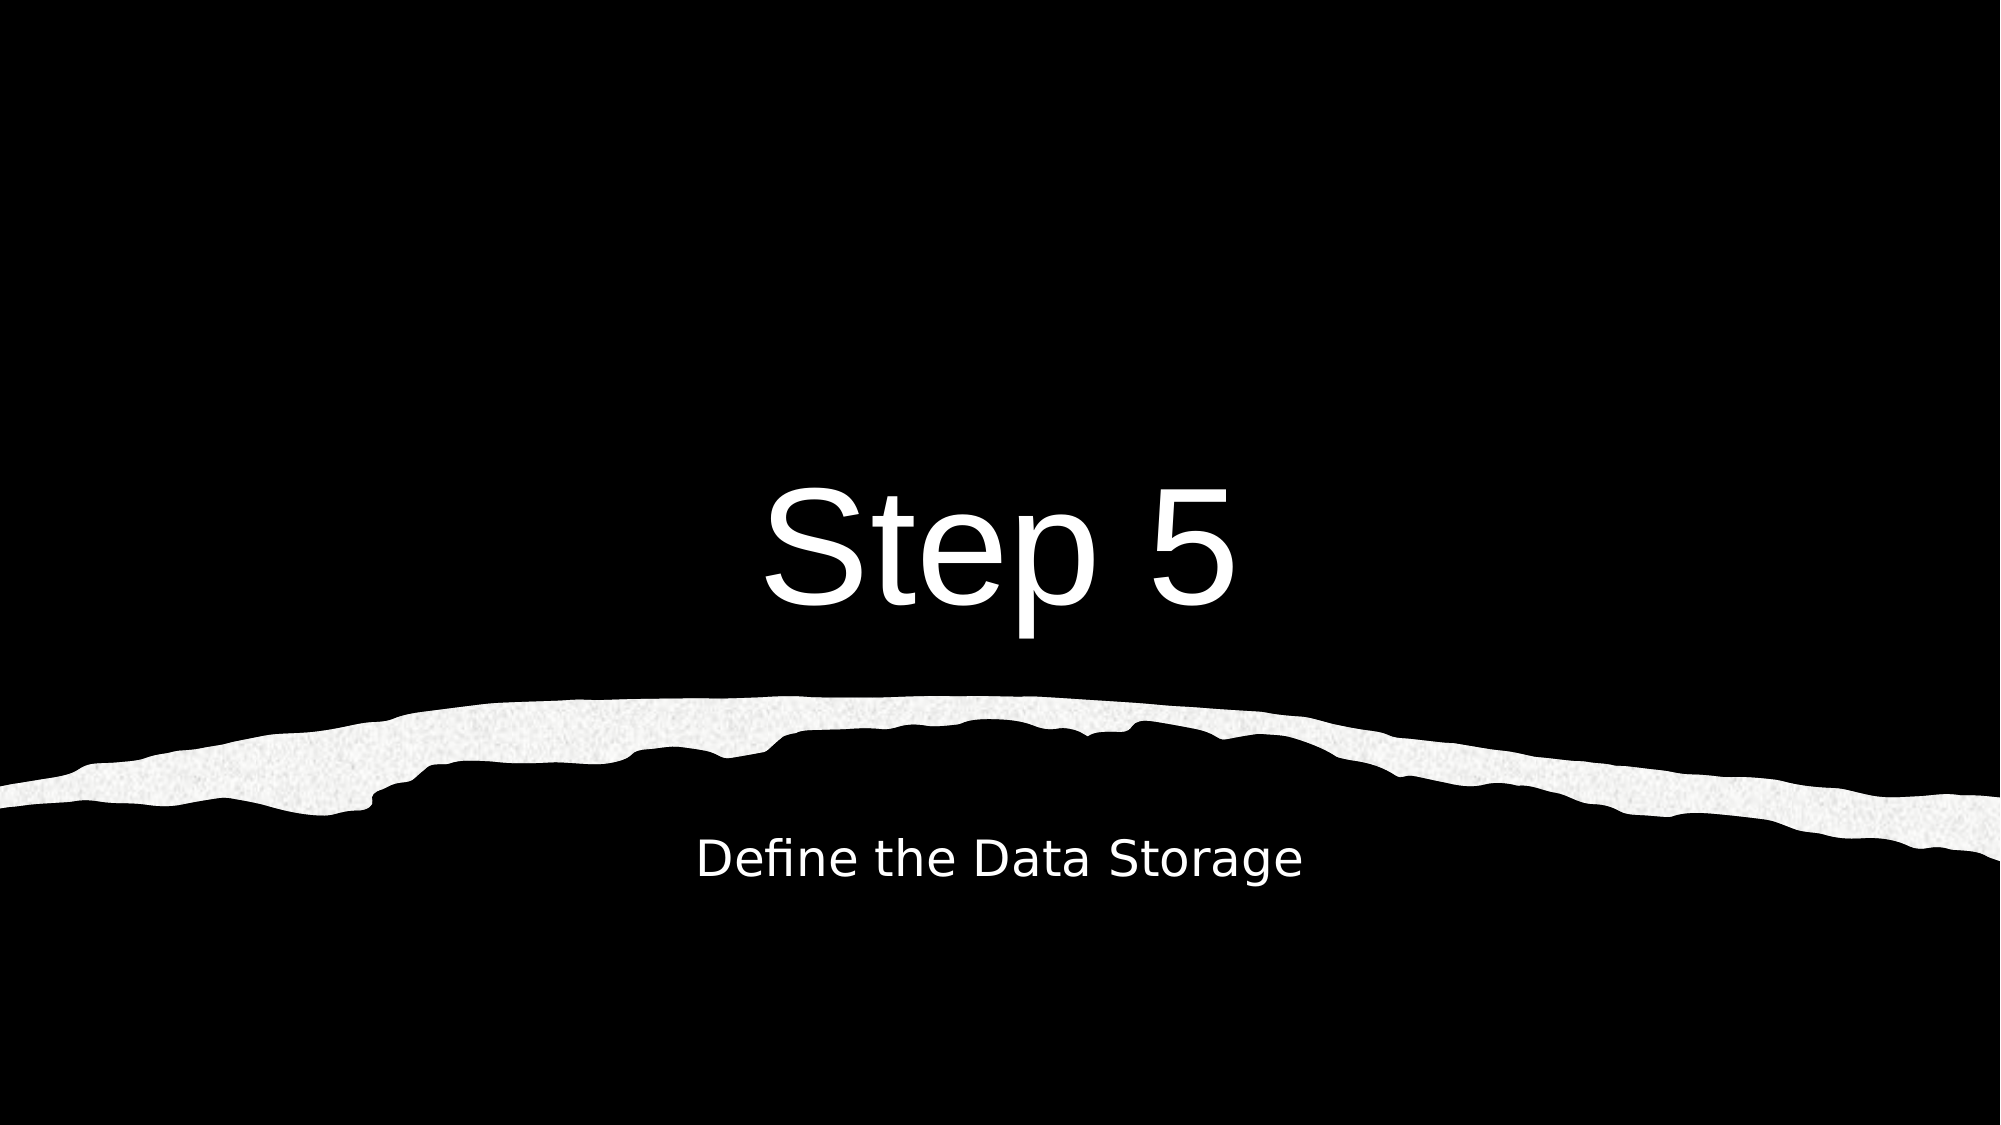

# Step 5

Define the Data Storage